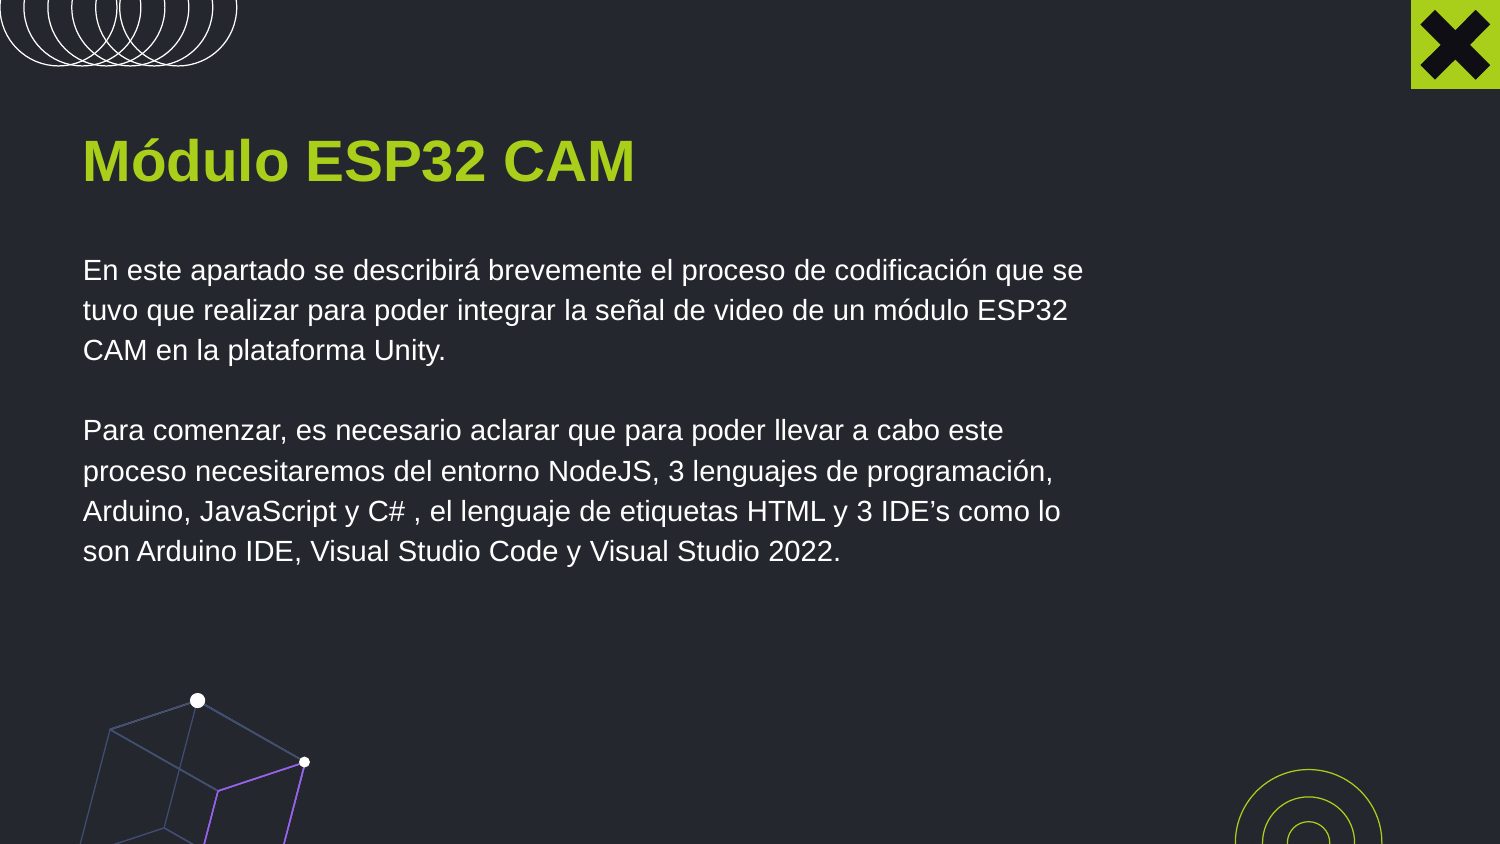

# Módulo ESP32 CAM
En este apartado se describirá brevemente el proceso de codificación que se tuvo que realizar para poder integrar la señal de video de un módulo ESP32 CAM en la plataforma Unity.

Para comenzar, es necesario aclarar que para poder llevar a cabo este proceso necesitaremos del entorno NodeJS, 3 lenguajes de programación, Arduino, JavaScript y C# , el lenguaje de etiquetas HTML y 3 IDE’s como lo son Arduino IDE, Visual Studio Code y Visual Studio 2022.